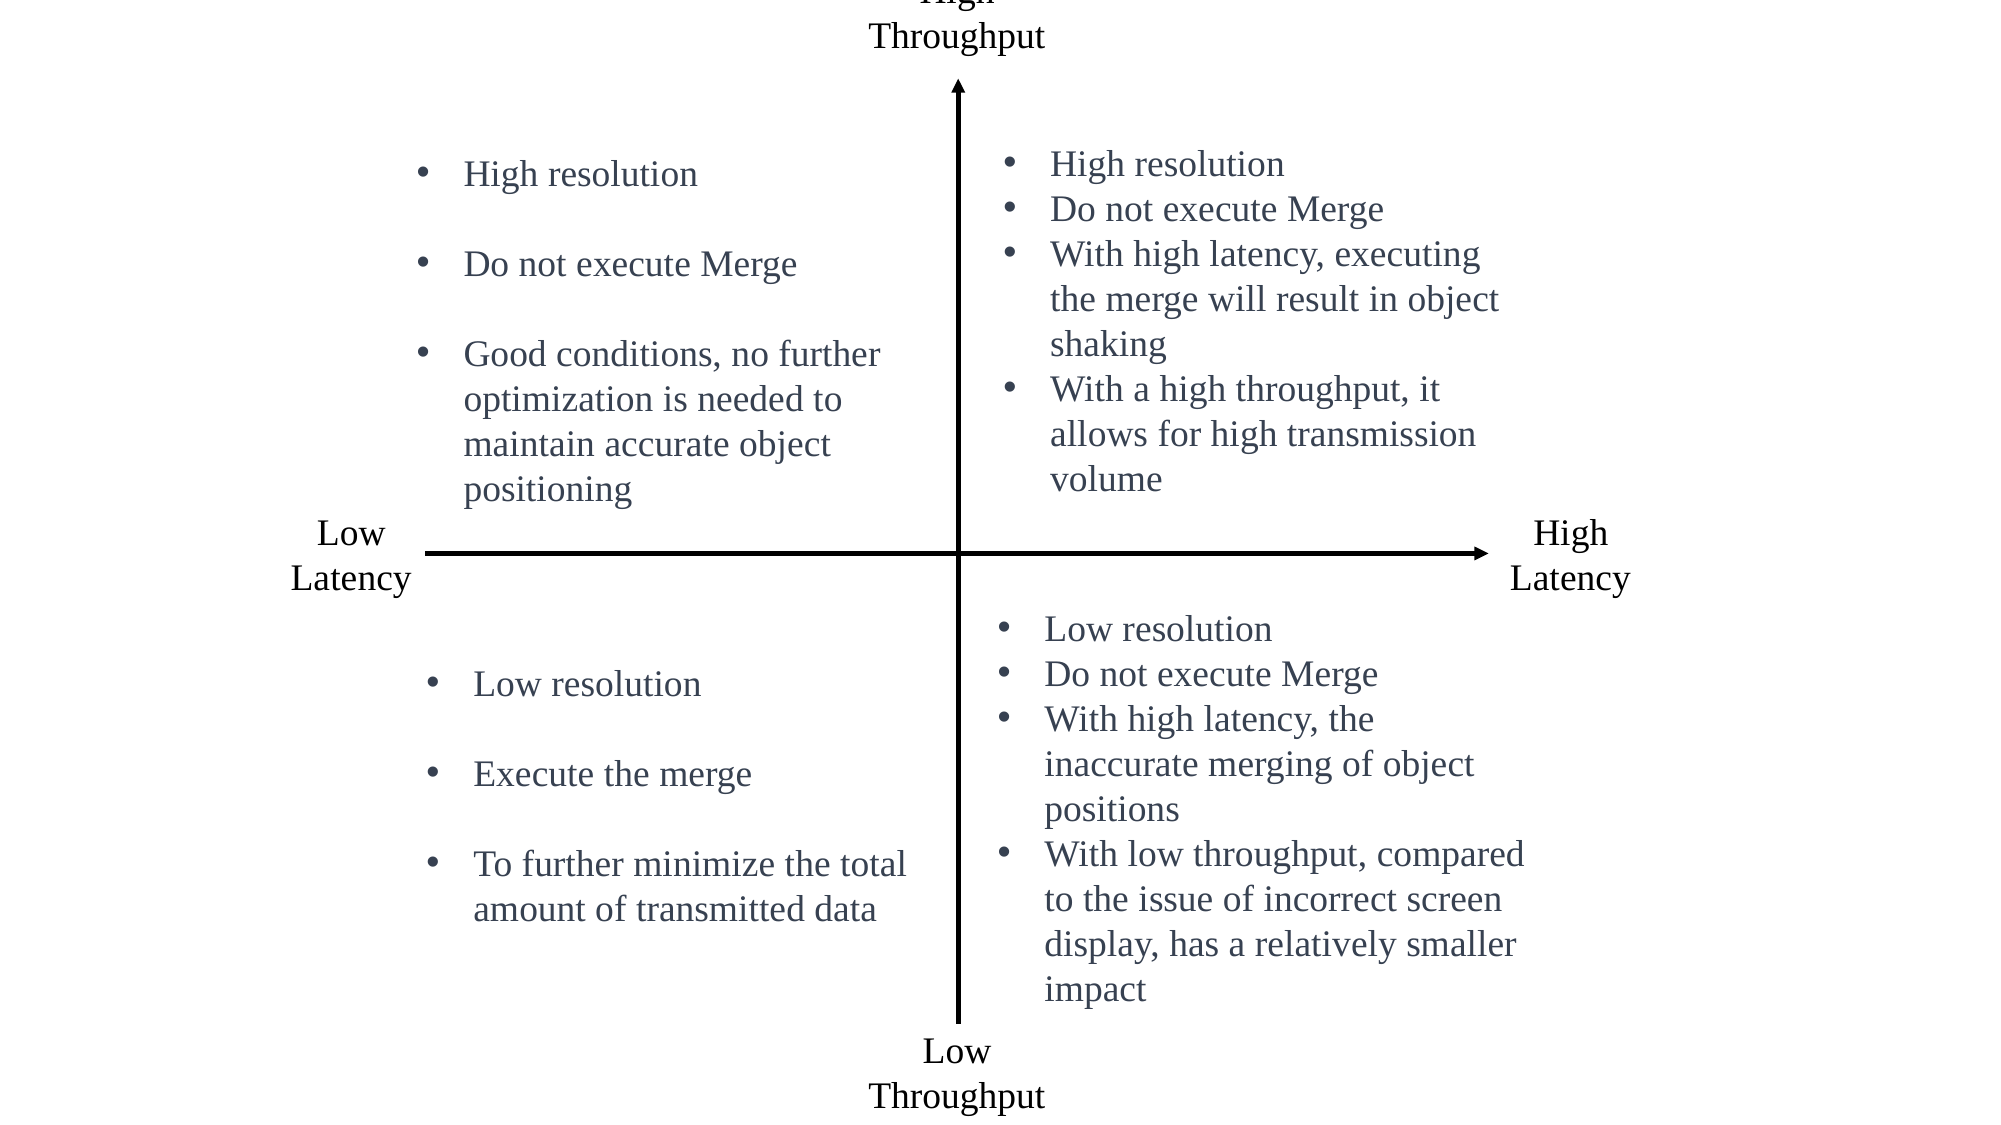

High
Throughput

High resolution

Do not execute Merge

Good conditions, no further optimization is needed to maintain accurate object positioning
High resolution
Do not execute Merge
With high latency, executing the merge will result in object shaking
With a high throughput, it allows for high transmission volume
Low
Latency
High
Latency
Low resolution
Do not execute Merge
With high latency, the inaccurate merging of object positions
With low throughput, compared to the issue of incorrect screen display, has a relatively smaller impact

Low resolution

Execute the merge

To further minimize the total amount of transmitted data
Low
Throughput